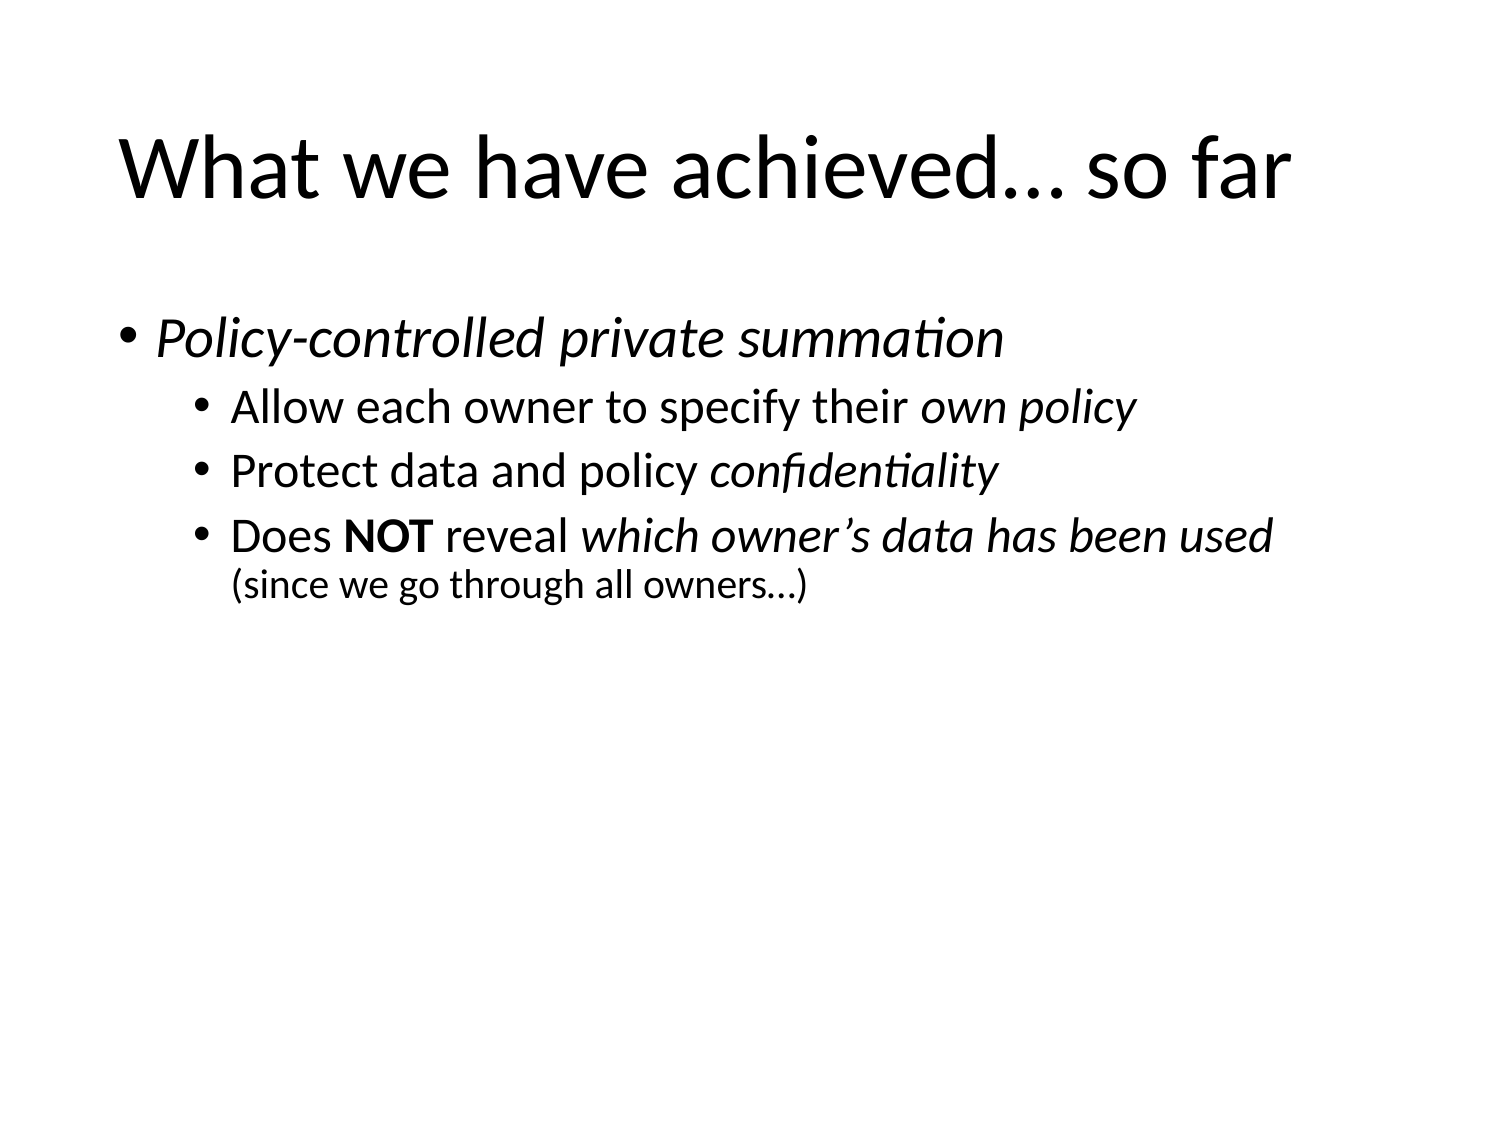

# What we have achieved… so far
Policy-controlled private summation
Allow each owner to specify their own policy
Protect data and policy confidentiality
Does NOT reveal which owner’s data has been used (since we go through all owners…)